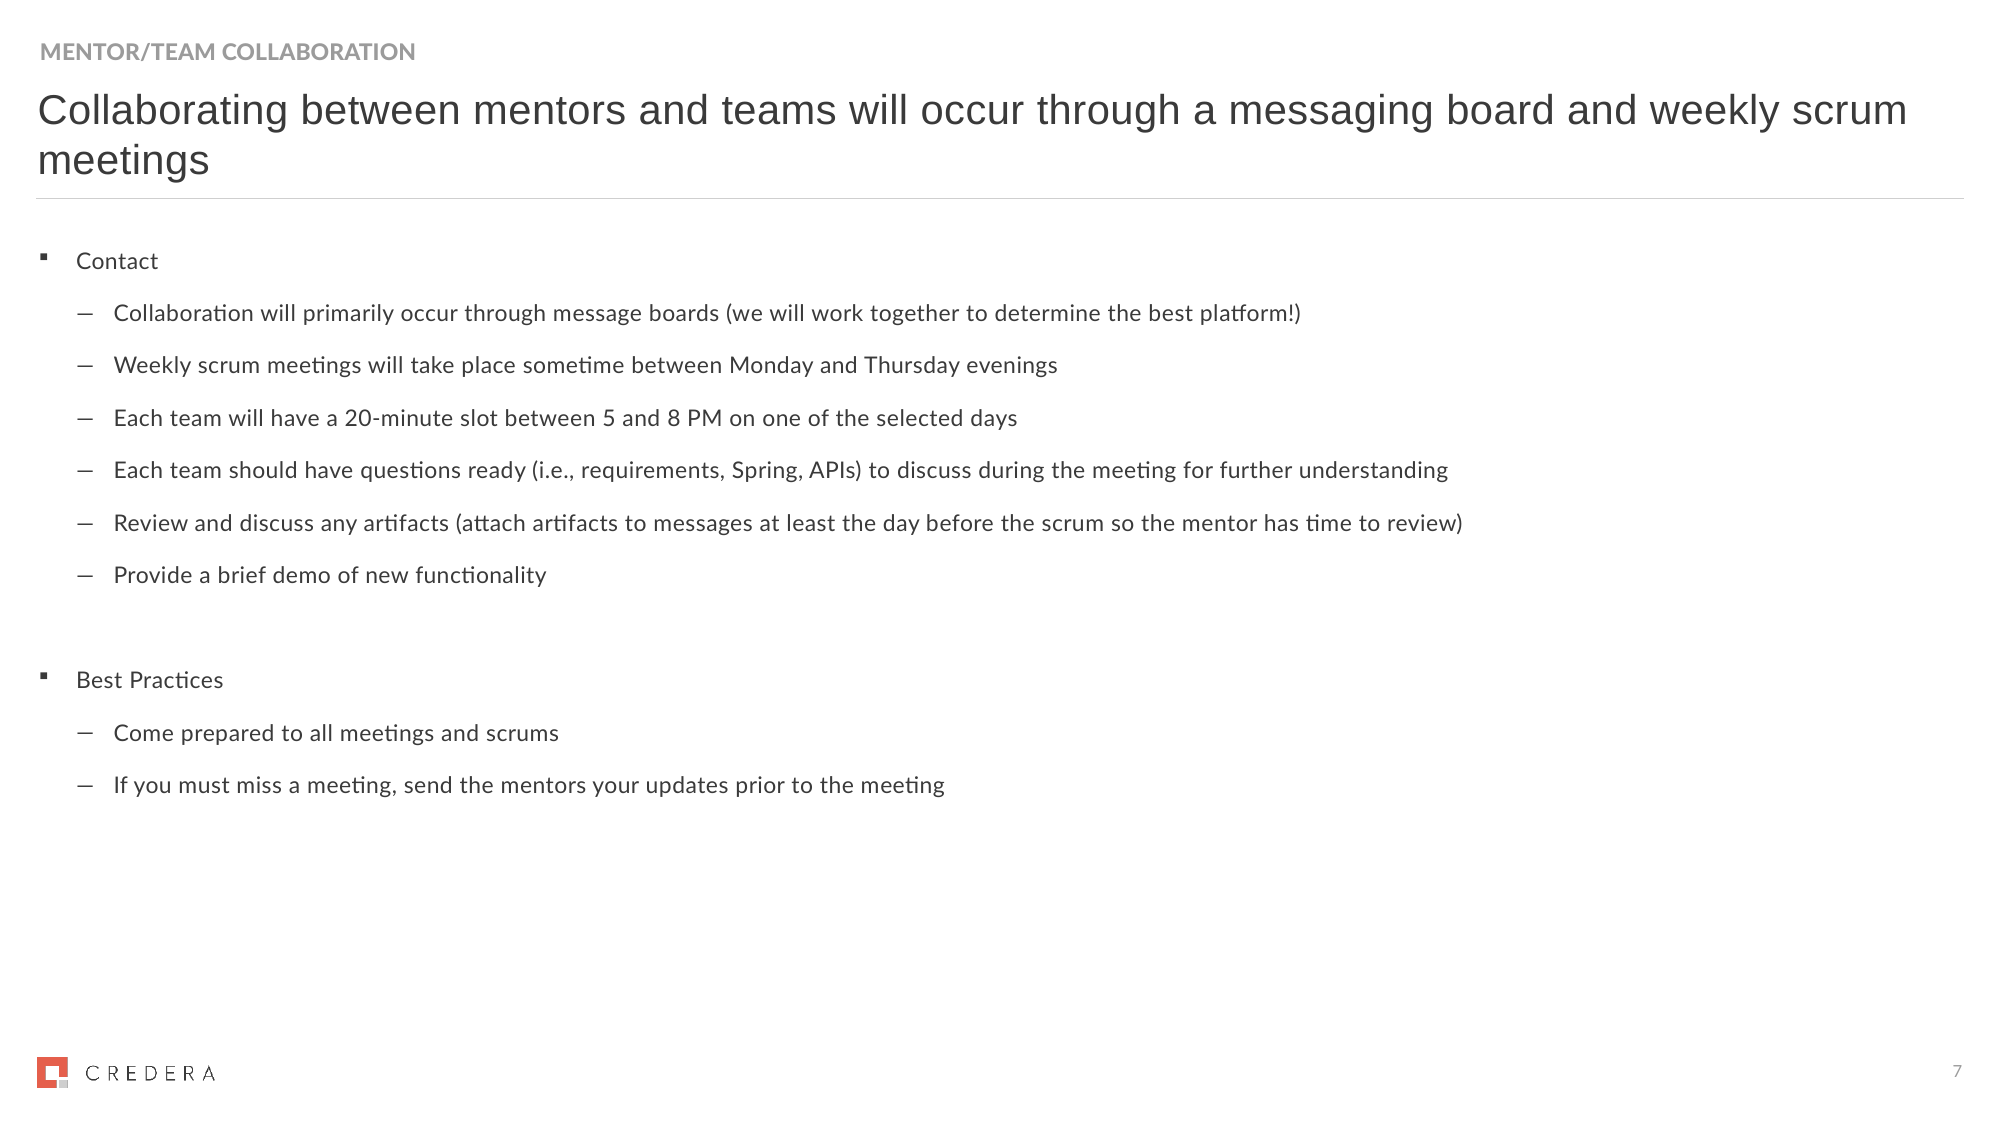

# MENTOR/TEAM COLLABORATION
Collaborating between mentors and teams will occur through a messaging board and weekly scrum meetings
Contact
Collaboration will primarily occur through message boards (we will work together to determine the best platform!)
Weekly scrum meetings will take place sometime between Monday and Thursday evenings
Each team will have a 20-minute slot between 5 and 8 PM on one of the selected days
Each team should have questions ready (i.e., requirements, Spring, APIs) to discuss during the meeting for further understanding
Review and discuss any artifacts (attach artifacts to messages at least the day before the scrum so the mentor has time to review)
Provide a brief demo of new functionality

Best Practices
Come prepared to all meetings and scrums
If you must miss a meeting, send the mentors your updates prior to the meeting
7